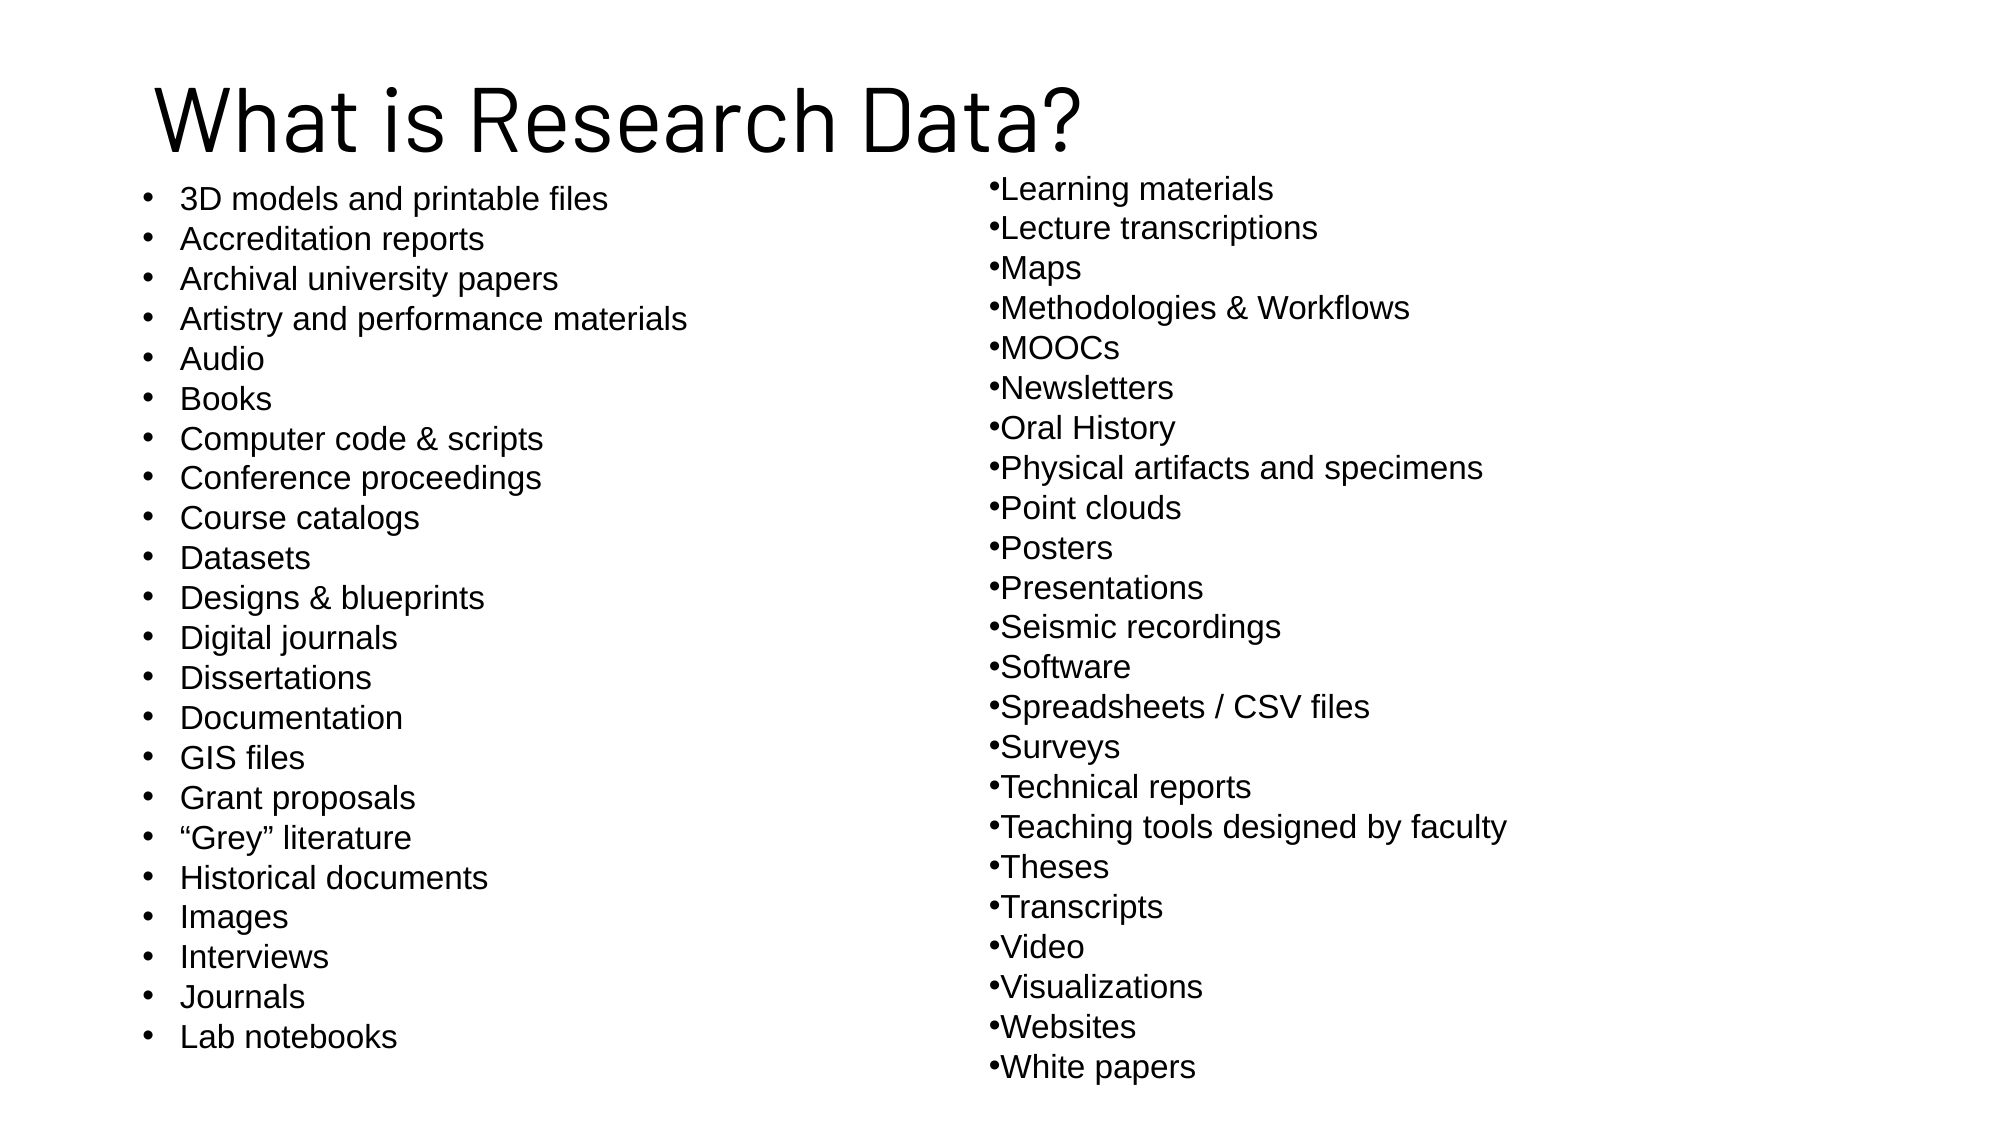

# What is Research Data?
Learning materials
Lecture transcriptions
Maps
Methodologies & Workflows
MOOCs
Newsletters
Oral History
Physical artifacts and specimens
Point clouds
Posters
Presentations
Seismic recordings
Software
Spreadsheets / CSV files
Surveys
Technical reports
Teaching tools designed by faculty
Theses
Transcripts
Video
Visualizations
Websites
White papers
3D models and printable files
Accreditation reports
Archival university papers
Artistry and performance materials
Audio
Books
Computer code & scripts
Conference proceedings
Course catalogs
Datasets
Designs & blueprints​
Digital journals
Dissertations
Documentation
GIS files
Grant proposals
“Grey” literature
Historical documents
Images
Interviews
Journals
Lab notebooks